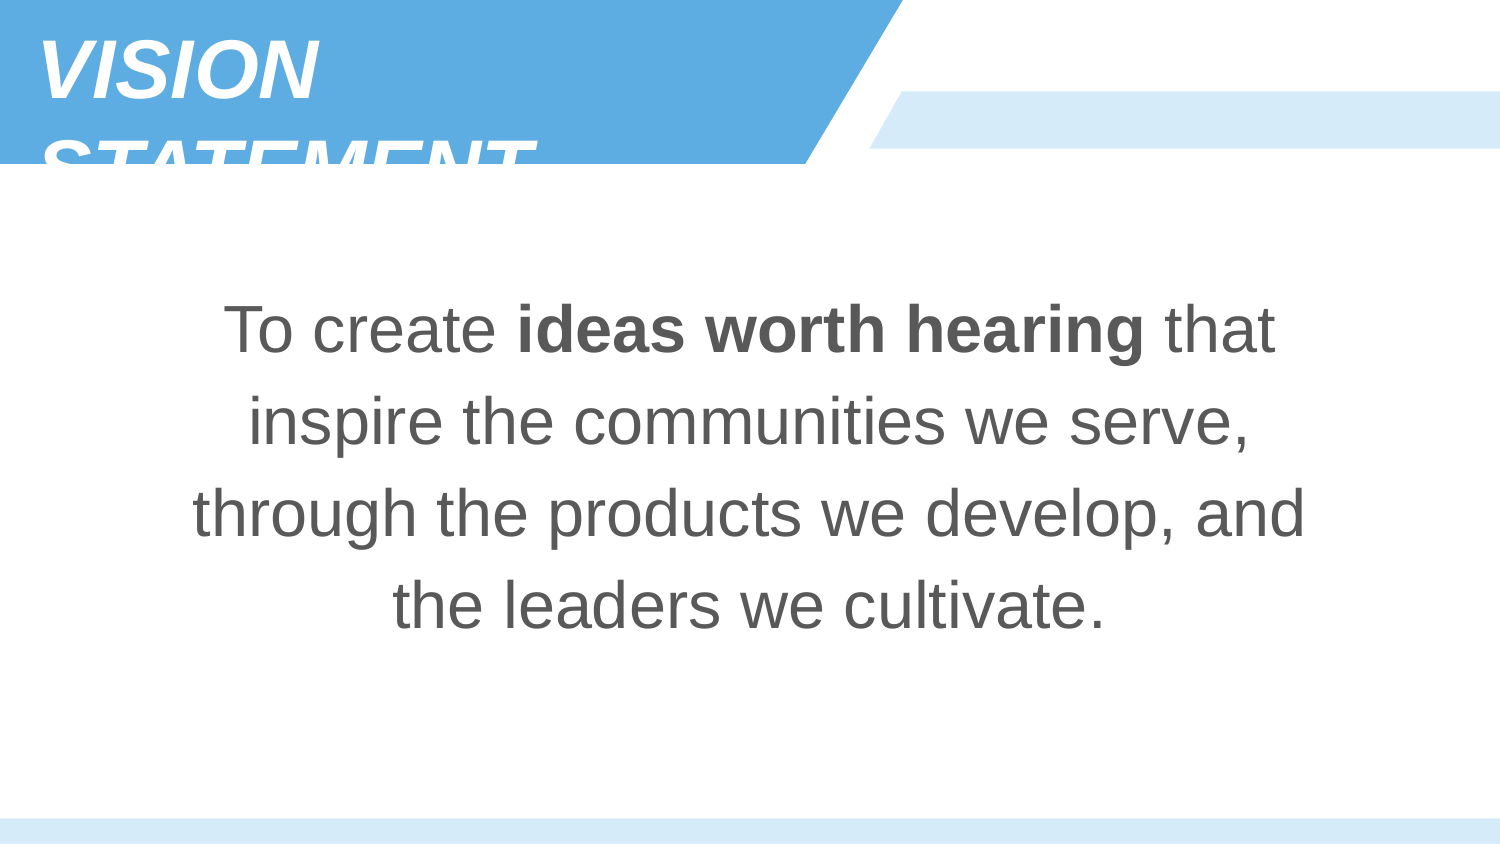

VISION STATEMENT

# Executive Summary

To create ideas worth hearing that inspire the communities we serve, through the products we develop, and the leaders we cultivate.